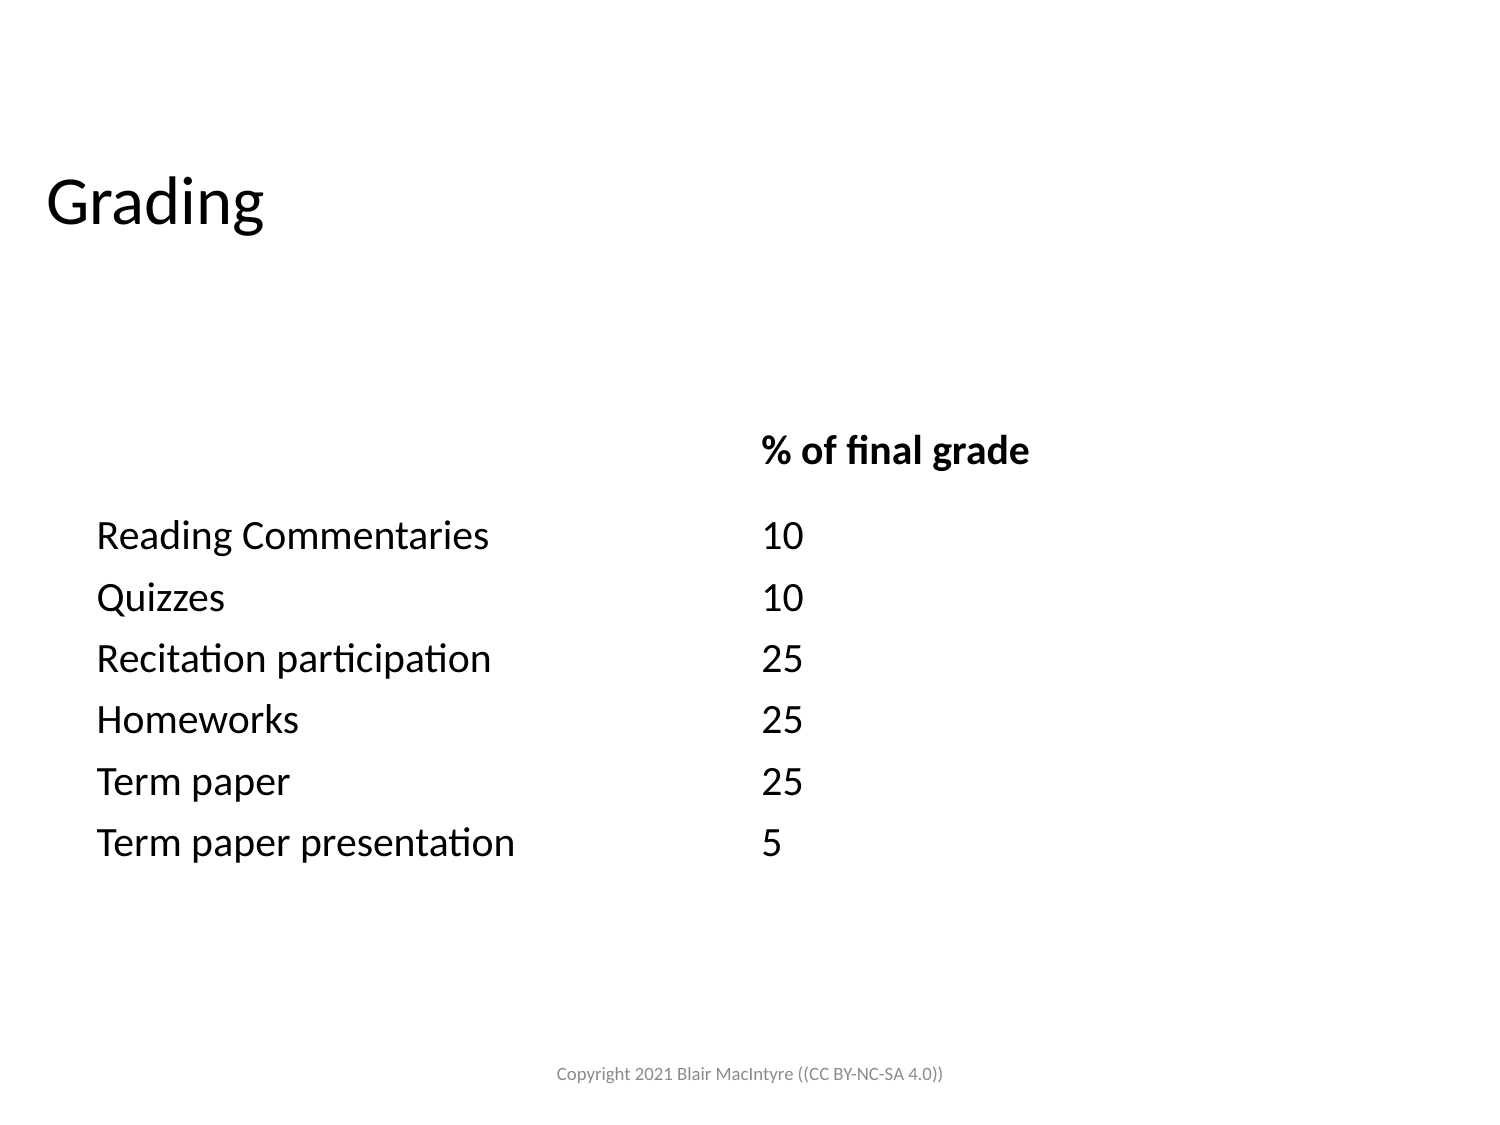

# Grading
|  | % of final grade |
| --- | --- |
| Reading Commentaries | 10 |
| Quizzes | 10 |
| Recitation participation | 25 |
| Homeworks | 25 |
| Term paper | 25 |
| Term paper presentation | 5 |
Copyright 2021 Blair MacIntyre ((CC BY-NC-SA 4.0))